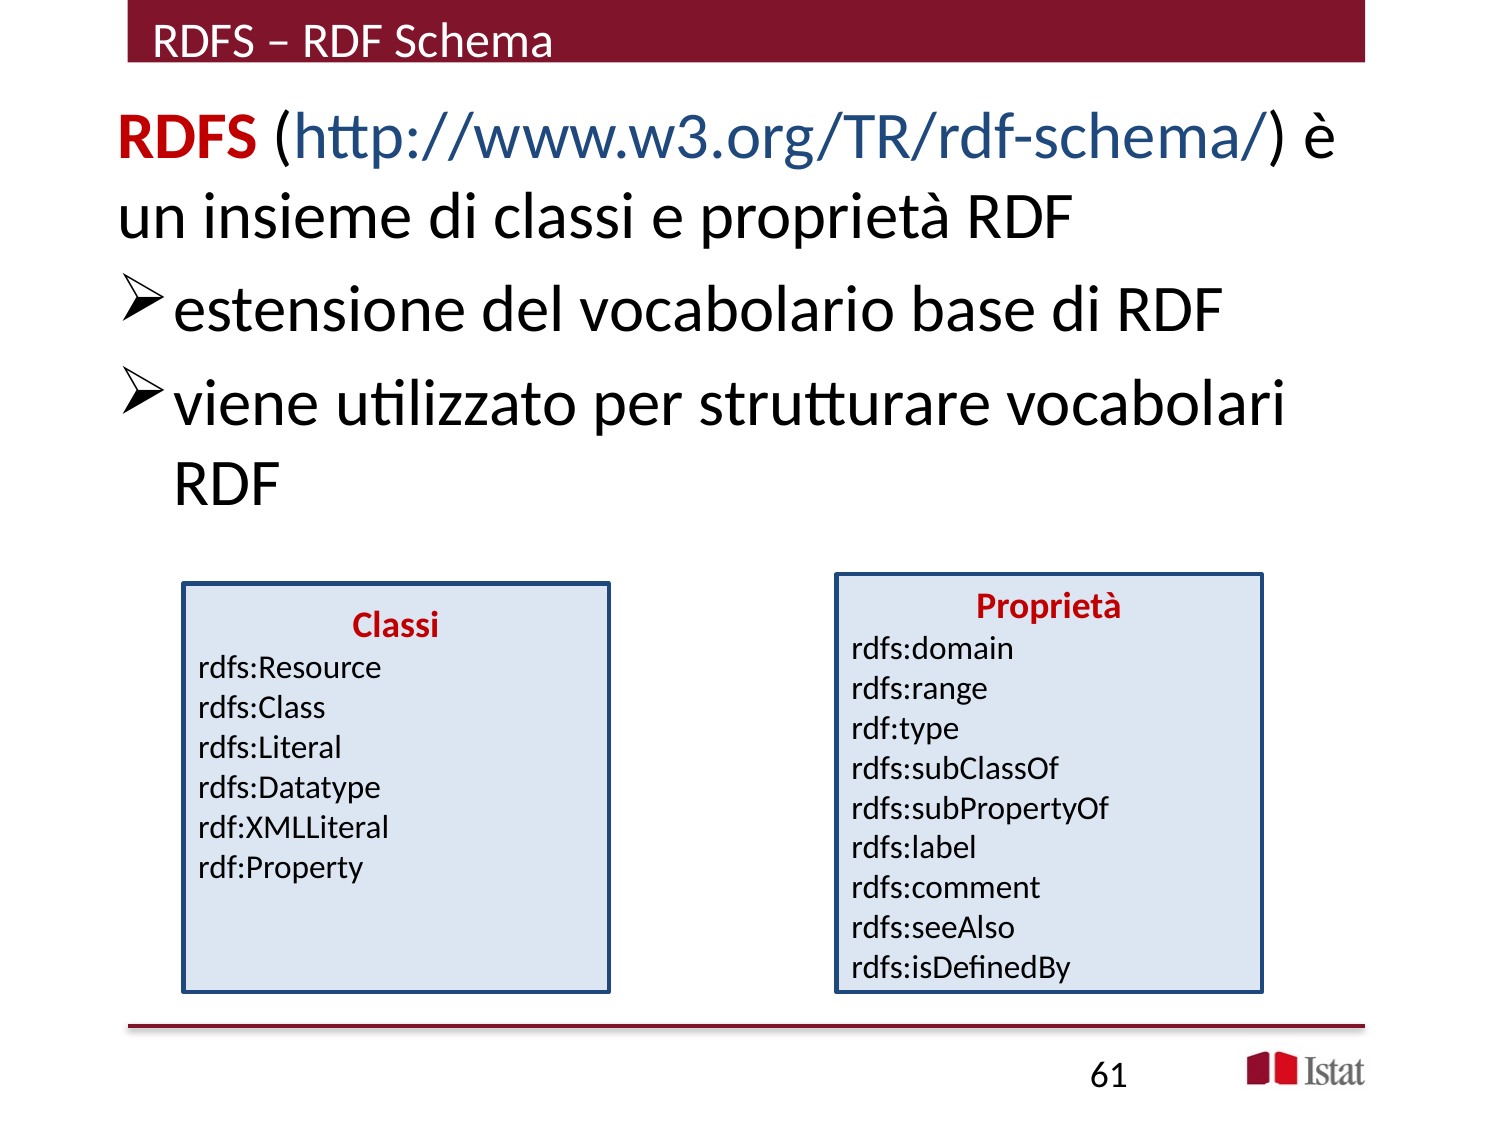

RDFS – RDF Schema
RDFS (http://www.w3.org/TR/rdf-schema/) è un insieme di classi e proprietà RDF
estensione del vocabolario base di RDF
viene utilizzato per strutturare vocabolari RDF

Proprietà
rdfs:domain
rdfs:range
rdf:type
rdfs:subClassOf
rdfs:subPropertyOf
rdfs:label
rdfs:comment
rdfs:seeAlso
rdfs:isDefinedBy
Classi
rdfs:Resource
rdfs:Class
rdfs:Literal
rdfs:Datatype
rdf:XMLLiteral
rdf:Property

61